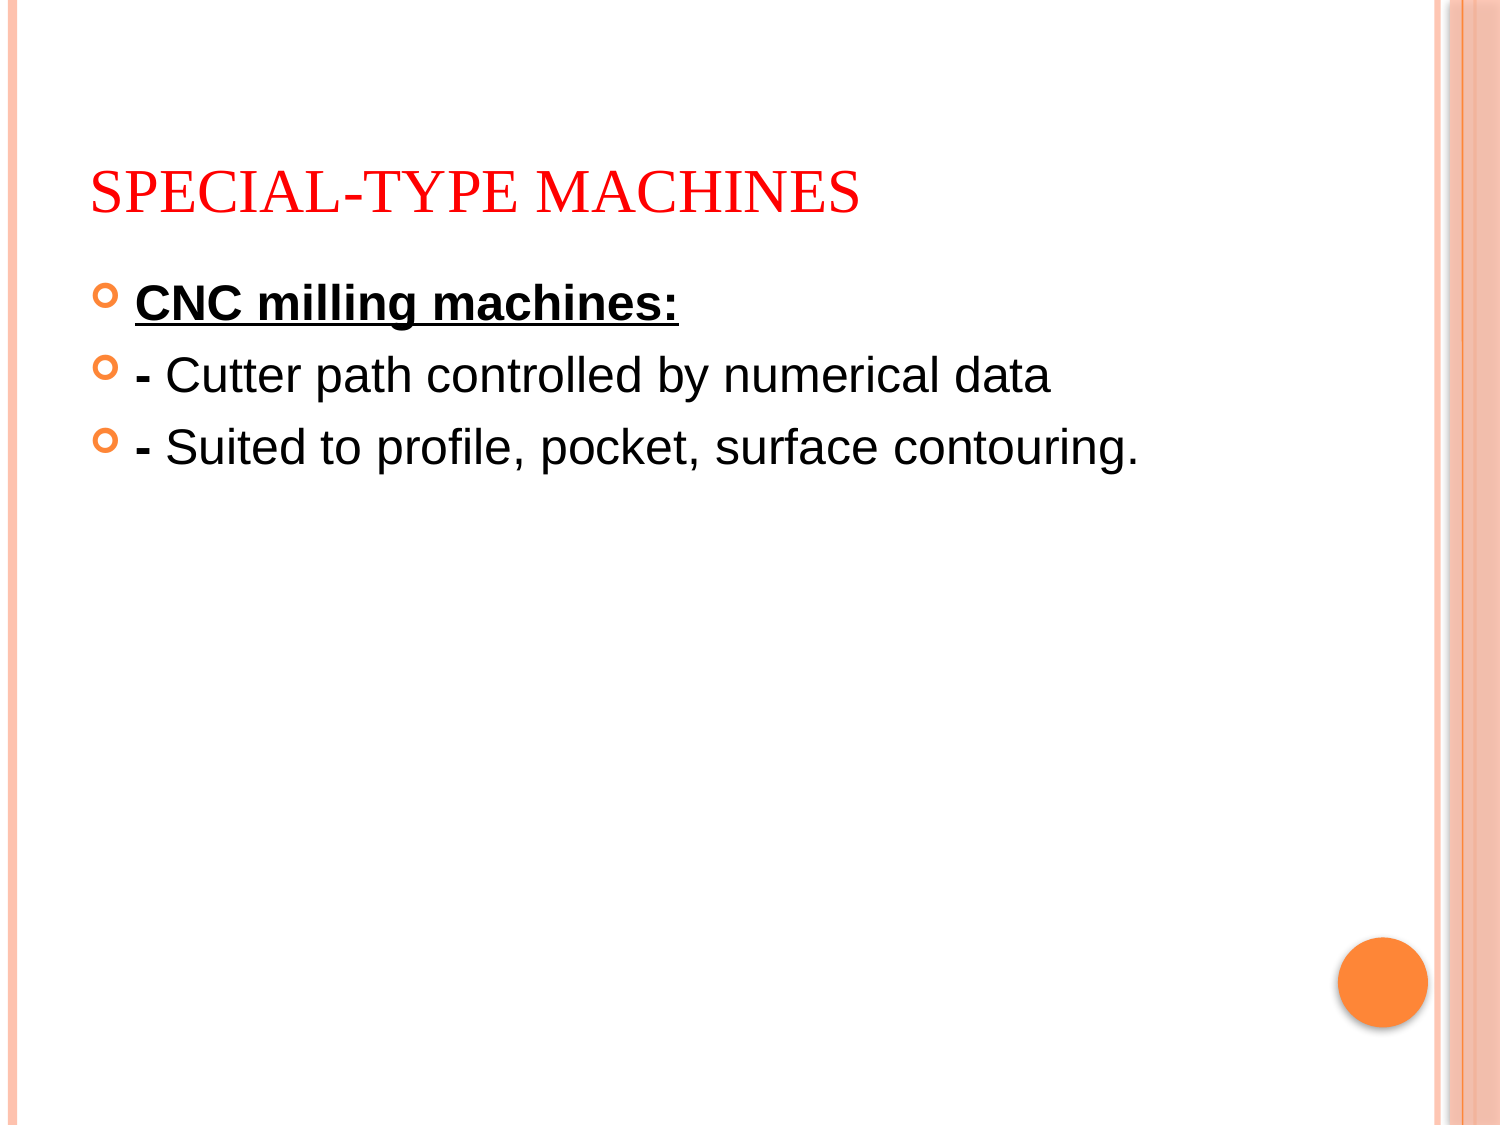

# Special-Type Machines
CNC milling machines:
- Cutter path controlled by numerical data
- Suited to profile, pocket, surface contouring.